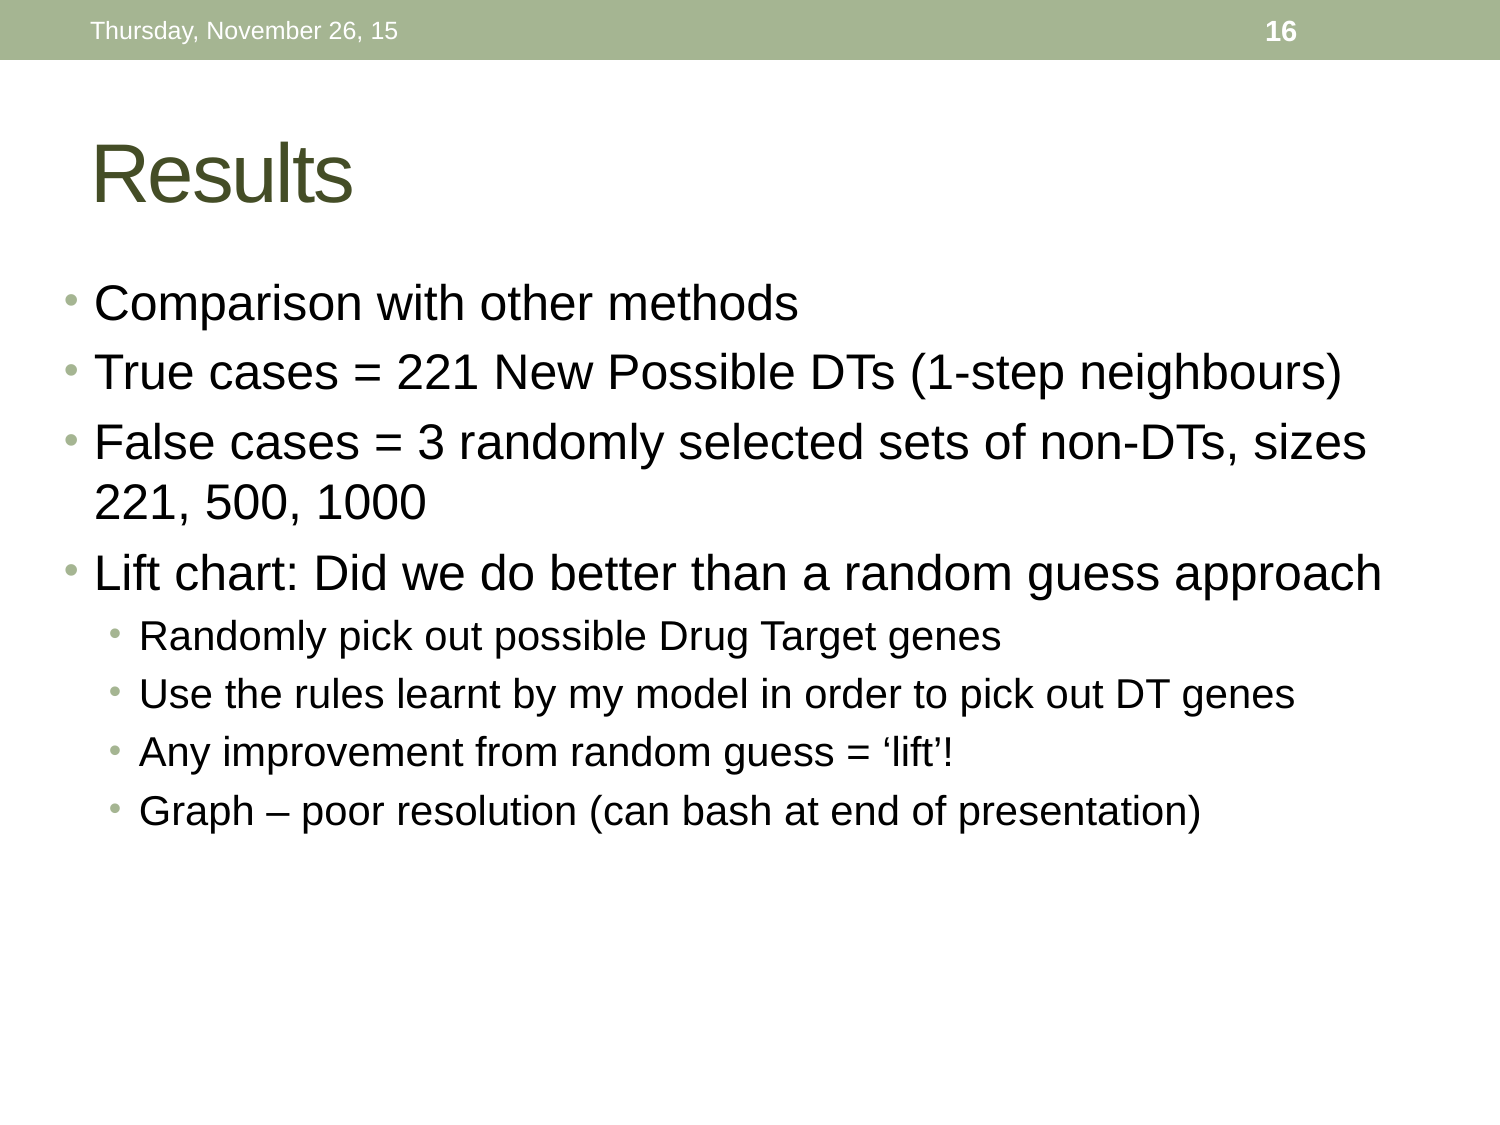

Thursday, November 26, 15
16
# Results
Comparison with other methods
True cases = 221 New Possible DTs (1-step neighbours)
False cases = 3 randomly selected sets of non-DTs, sizes 221, 500, 1000
Lift chart: Did we do better than a random guess approach
Randomly pick out possible Drug Target genes
Use the rules learnt by my model in order to pick out DT genes
Any improvement from random guess = ‘lift’!
Graph – poor resolution (can bash at end of presentation)